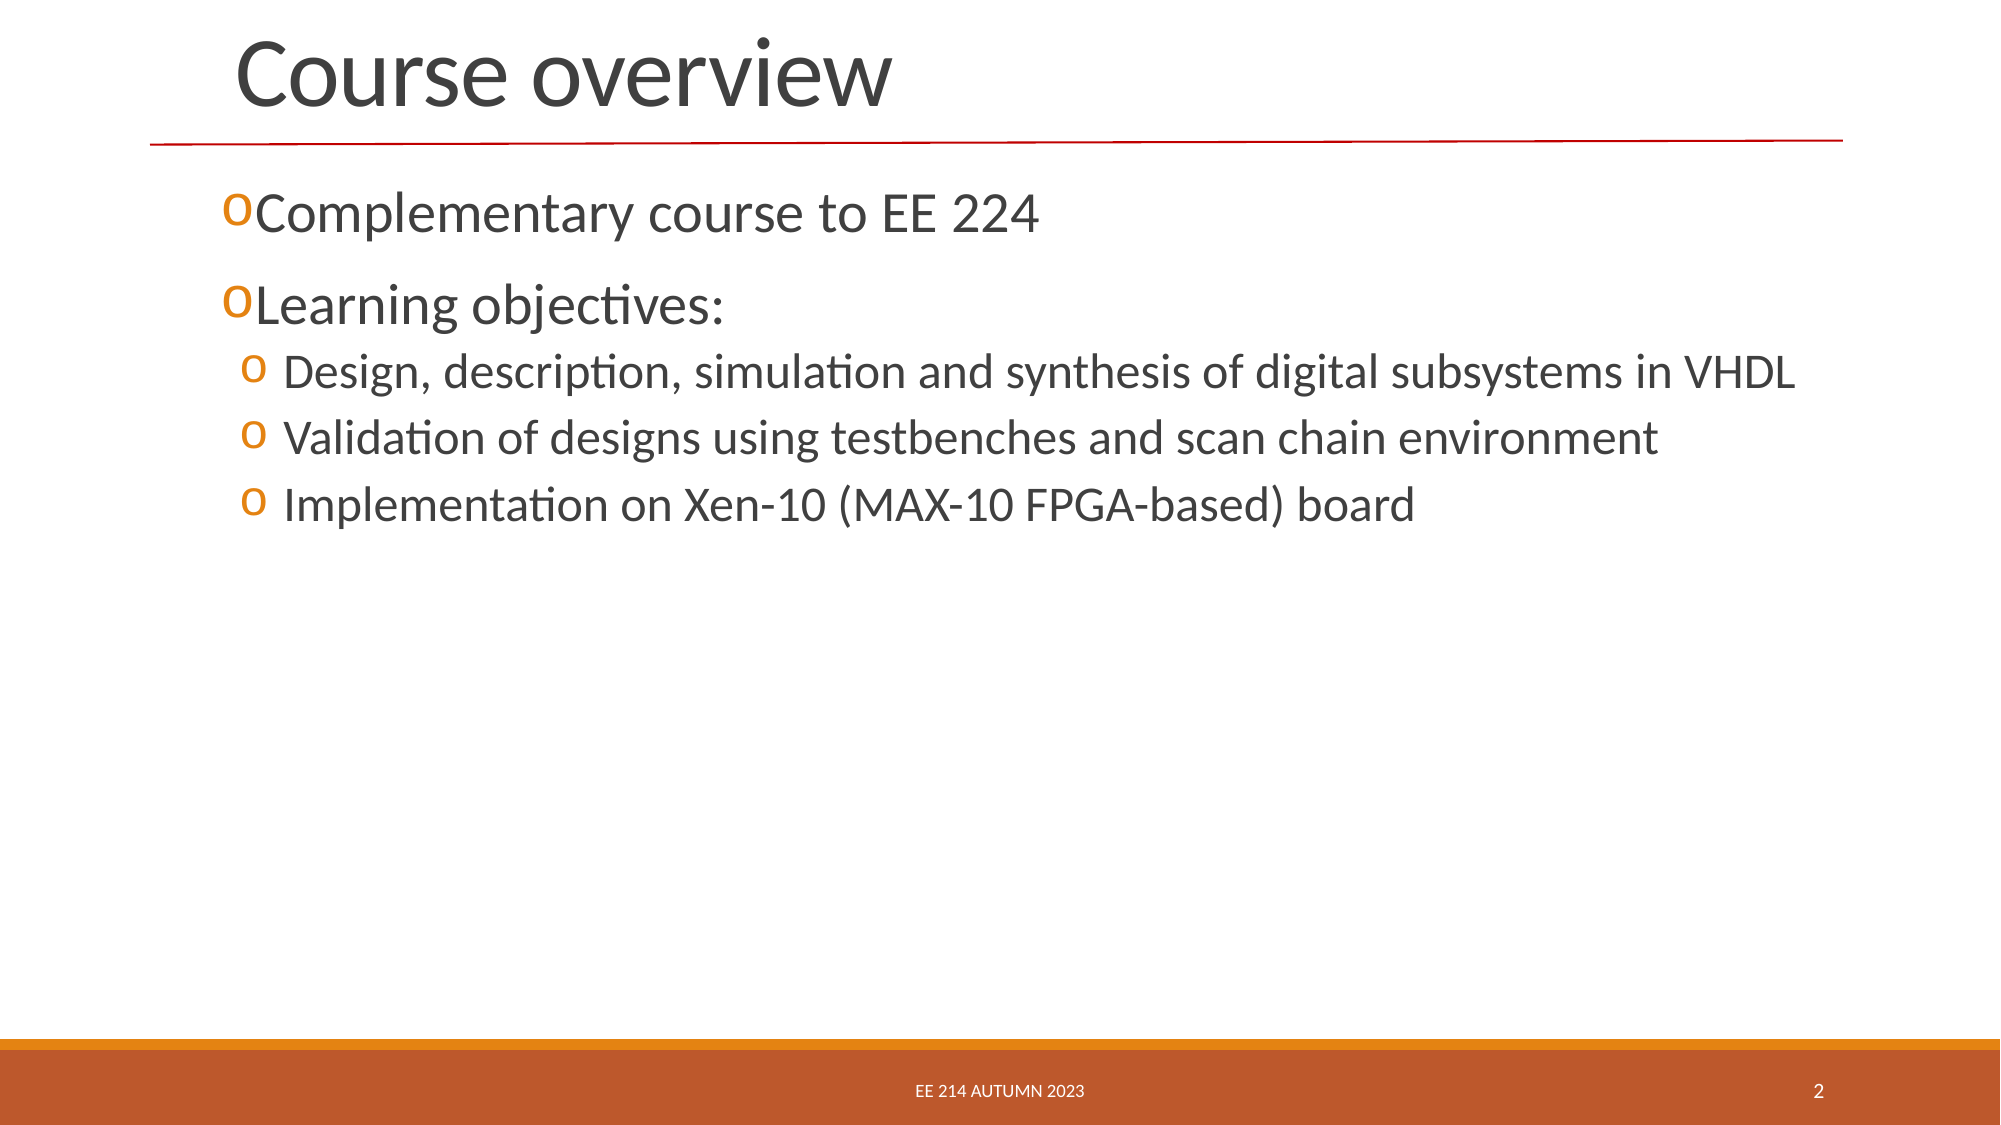

# Course overview
Complementary course to EE 224
Learning objectives:
Design, description, simulation and synthesis of digital subsystems in VHDL
Validation of designs using testbenches and scan chain environment
Implementation on Xen-10 (MAX-10 FPGA-based) board
EE 214 Autumn 2023
2